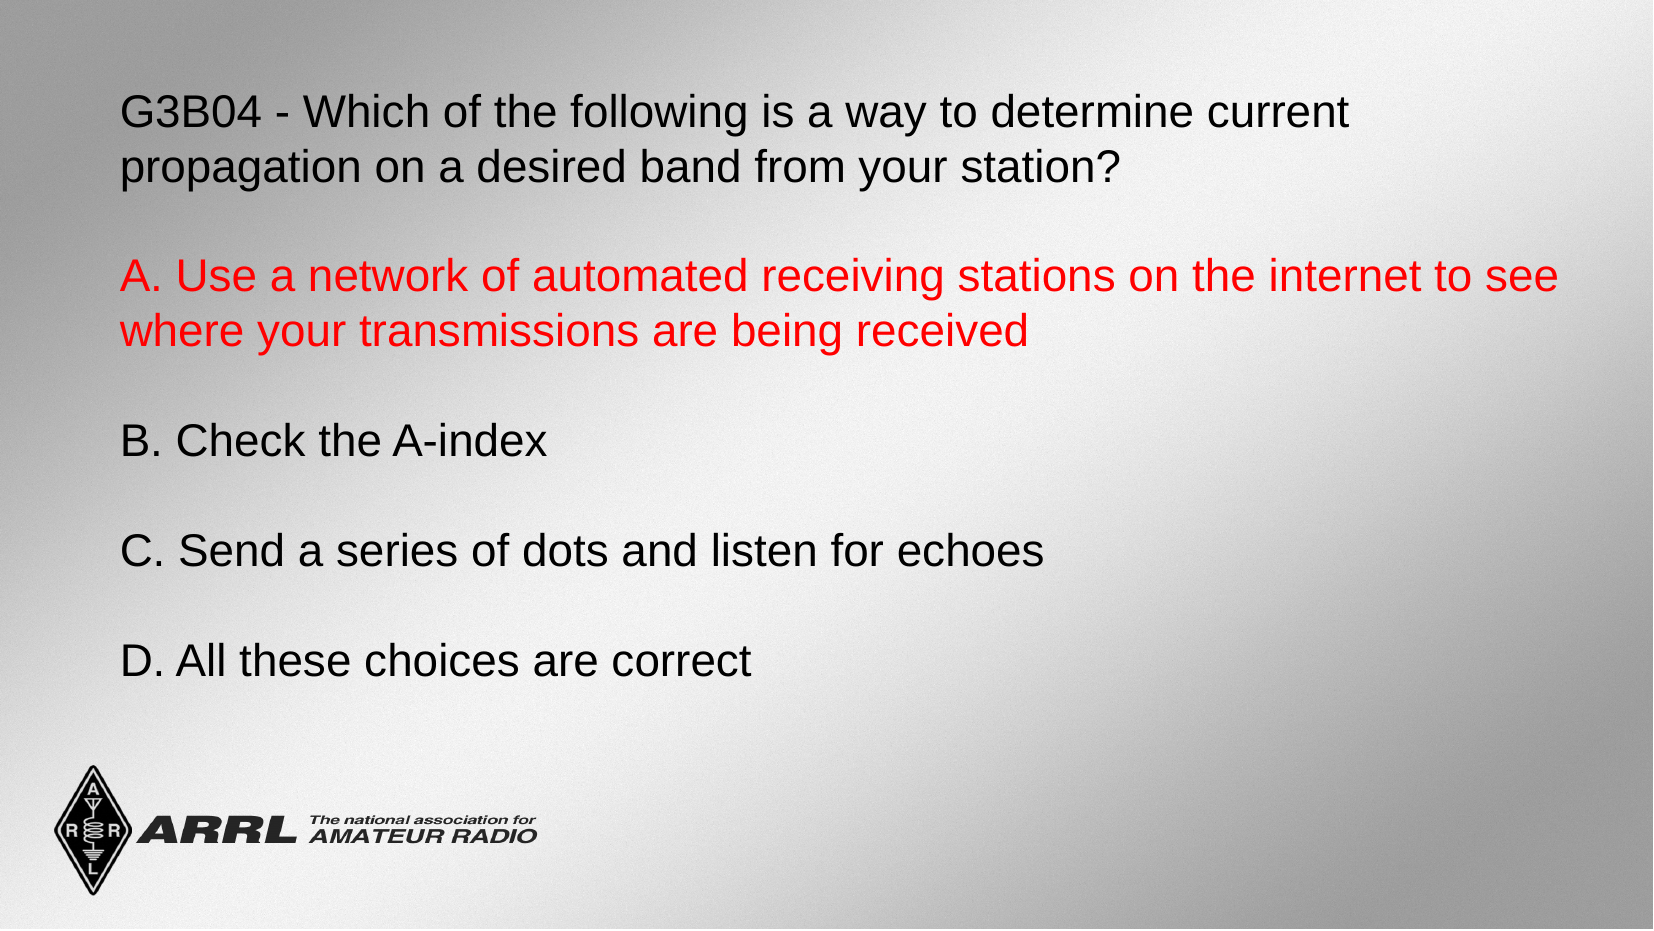

G3B04 - Which of the following is a way to determine current propagation on a desired band from your station?

A. Use a network of automated receiving stations on the internet to see where your transmissions are being received

B. Check the A-index

C. Send a series of dots and listen for echoes

D. All these choices are correct